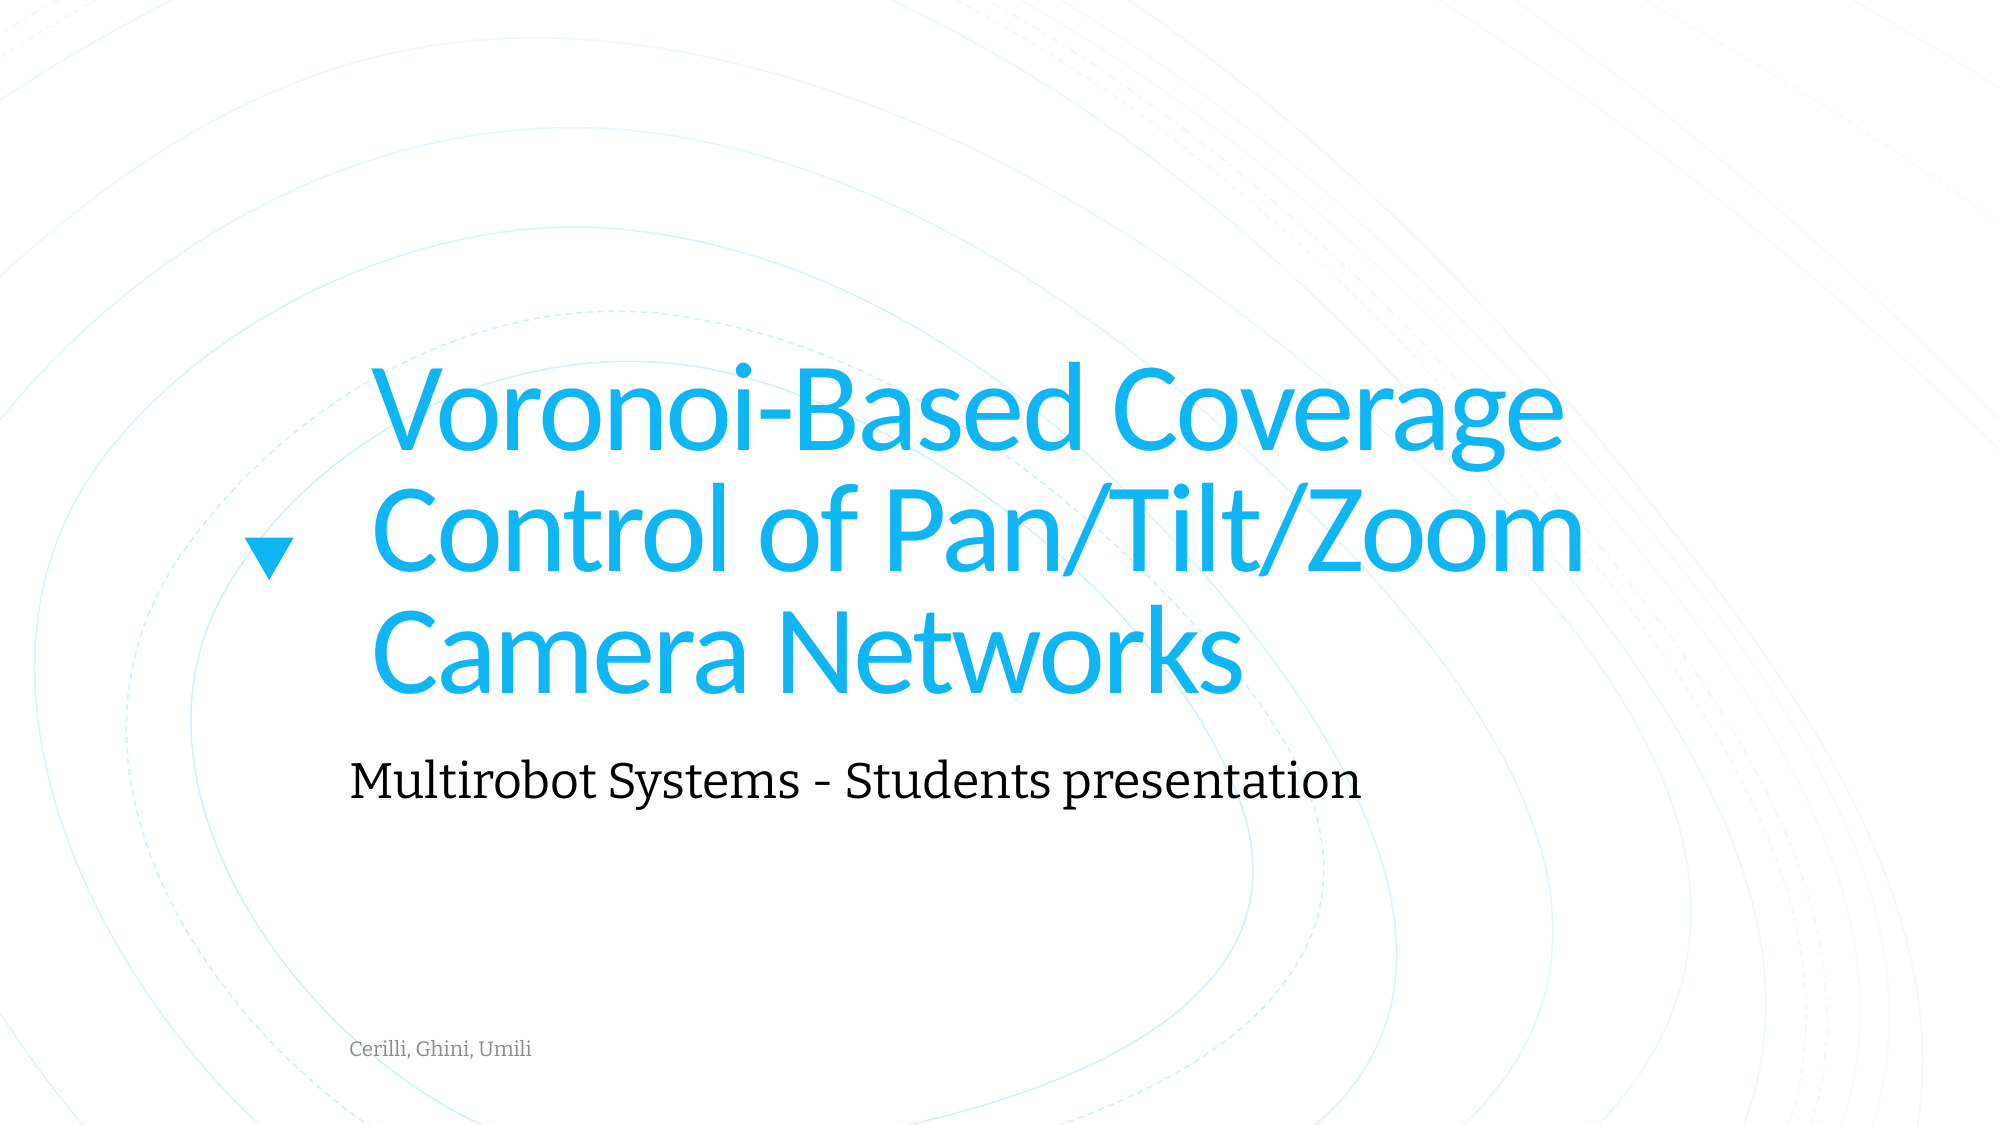

# Voronoi-Based Coverage Control of Pan/Tilt/Zoom Camera Networks

Multirobot Systems - Students presentation
Cerilli, Ghini, Umili